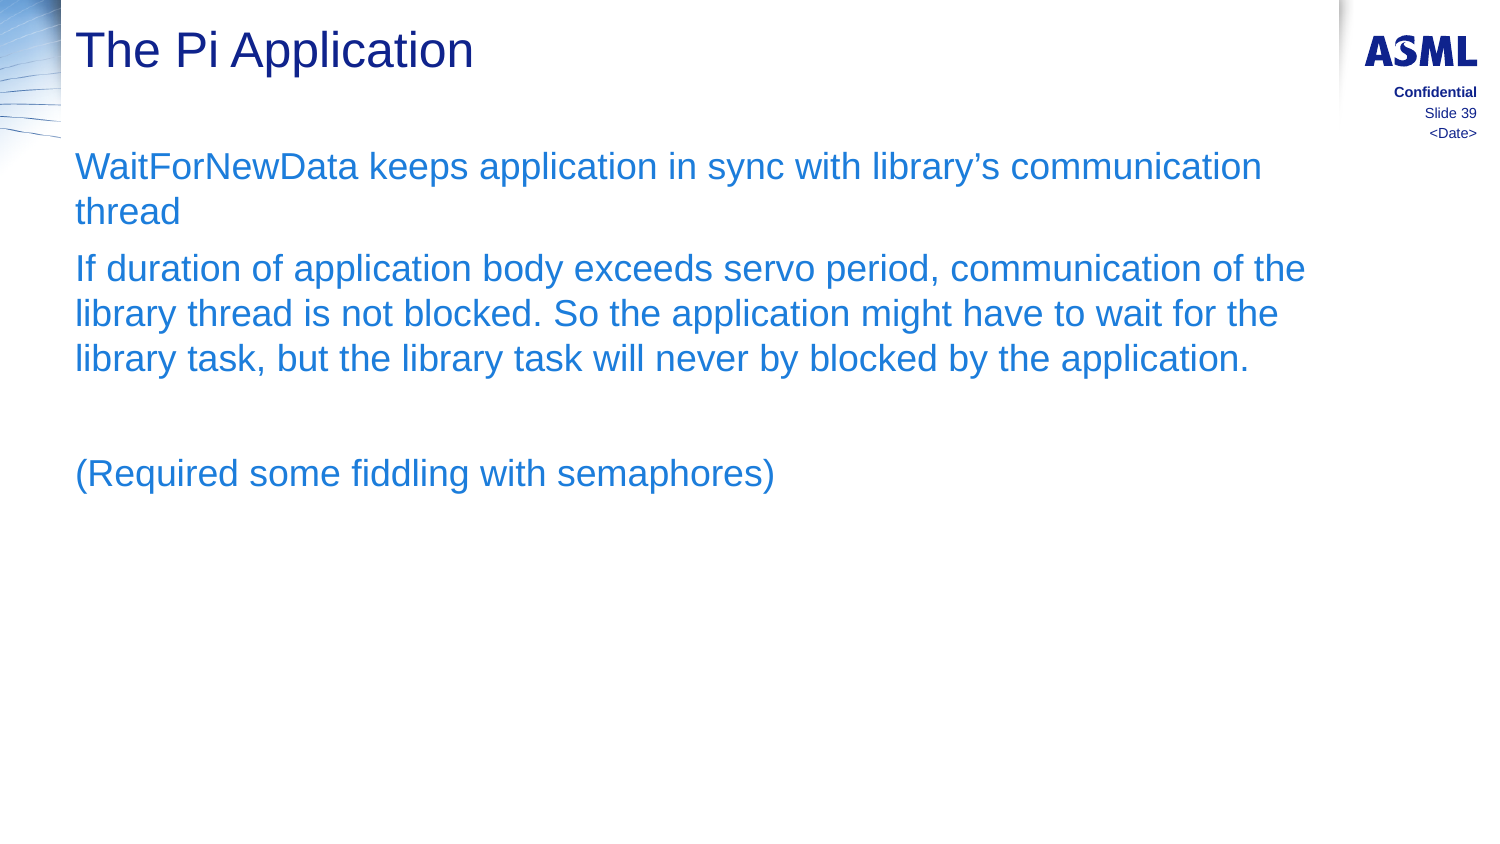

# The Pi Application

Confidential
Slide 39
<Date>
WaitForNewData keeps application in sync with library’s communication thread
If duration of application body exceeds servo period, communication of the library thread is not blocked. So the application might have to wait for the library task, but the library task will never by blocked by the application.

(Required some fiddling with semaphores)